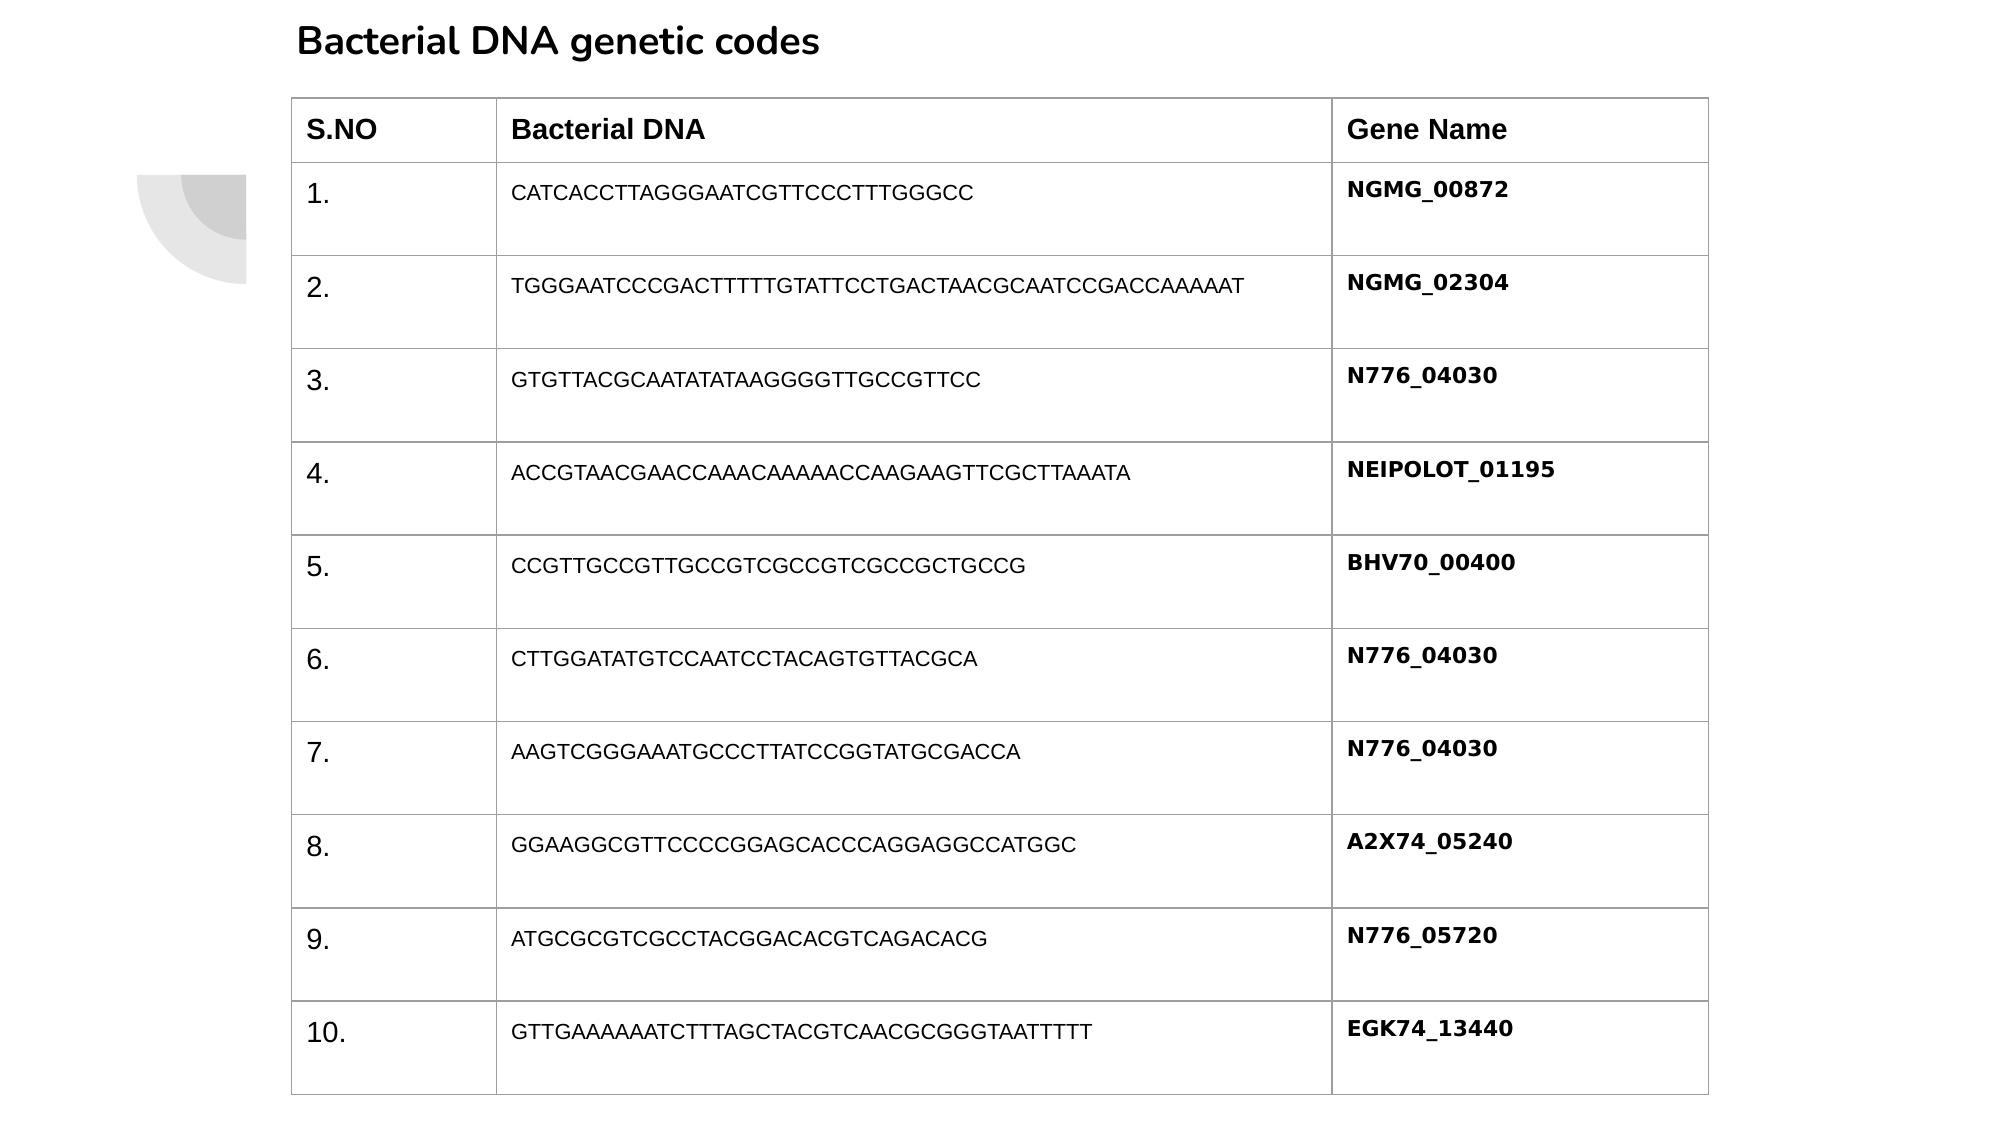

Bacterial DNA genetic codes
| S.NO | Bacterial DNA | Gene Name |
| --- | --- | --- |
| 1. | CATCACCTTAGGGAATCGTTCCCTTTGGGCC | NGMG\_00872 |
| 2. | TGGGAATCCCGACTTTTTGTATTCCTGACTAACGCAATCCGACCAAAAAT | NGMG\_02304 |
| 3. | GTGTTACGCAATATATAAGGGGTTGCCGTTCC | N776\_04030 |
| 4. | ACCGTAACGAACCAAACAAAAACCAAGAAGTTCGCTTAAATA | NEIPOLOT\_01195 |
| 5. | CCGTTGCCGTTGCCGTCGCCGTCGCCGCTGCCG | BHV70\_00400 |
| 6. | CTTGGATATGTCCAATCCTACAGTGTTACGCA | N776\_04030 |
| 7. | AAGTCGGGAAATGCCCTTATCCGGTATGCGACCA | N776\_04030 |
| 8. | GGAAGGCGTTCCCCGGAGCACCCAGGAGGCCATGGC | A2X74\_05240 |
| 9. | ATGCGCGTCGCCTACGGACACGTCAGACACG | N776\_05720 |
| 10. | GTTGAAAAAATCTTTAGCTACGTCAACGCGGGTAATTTTT | EGK74\_13440 |